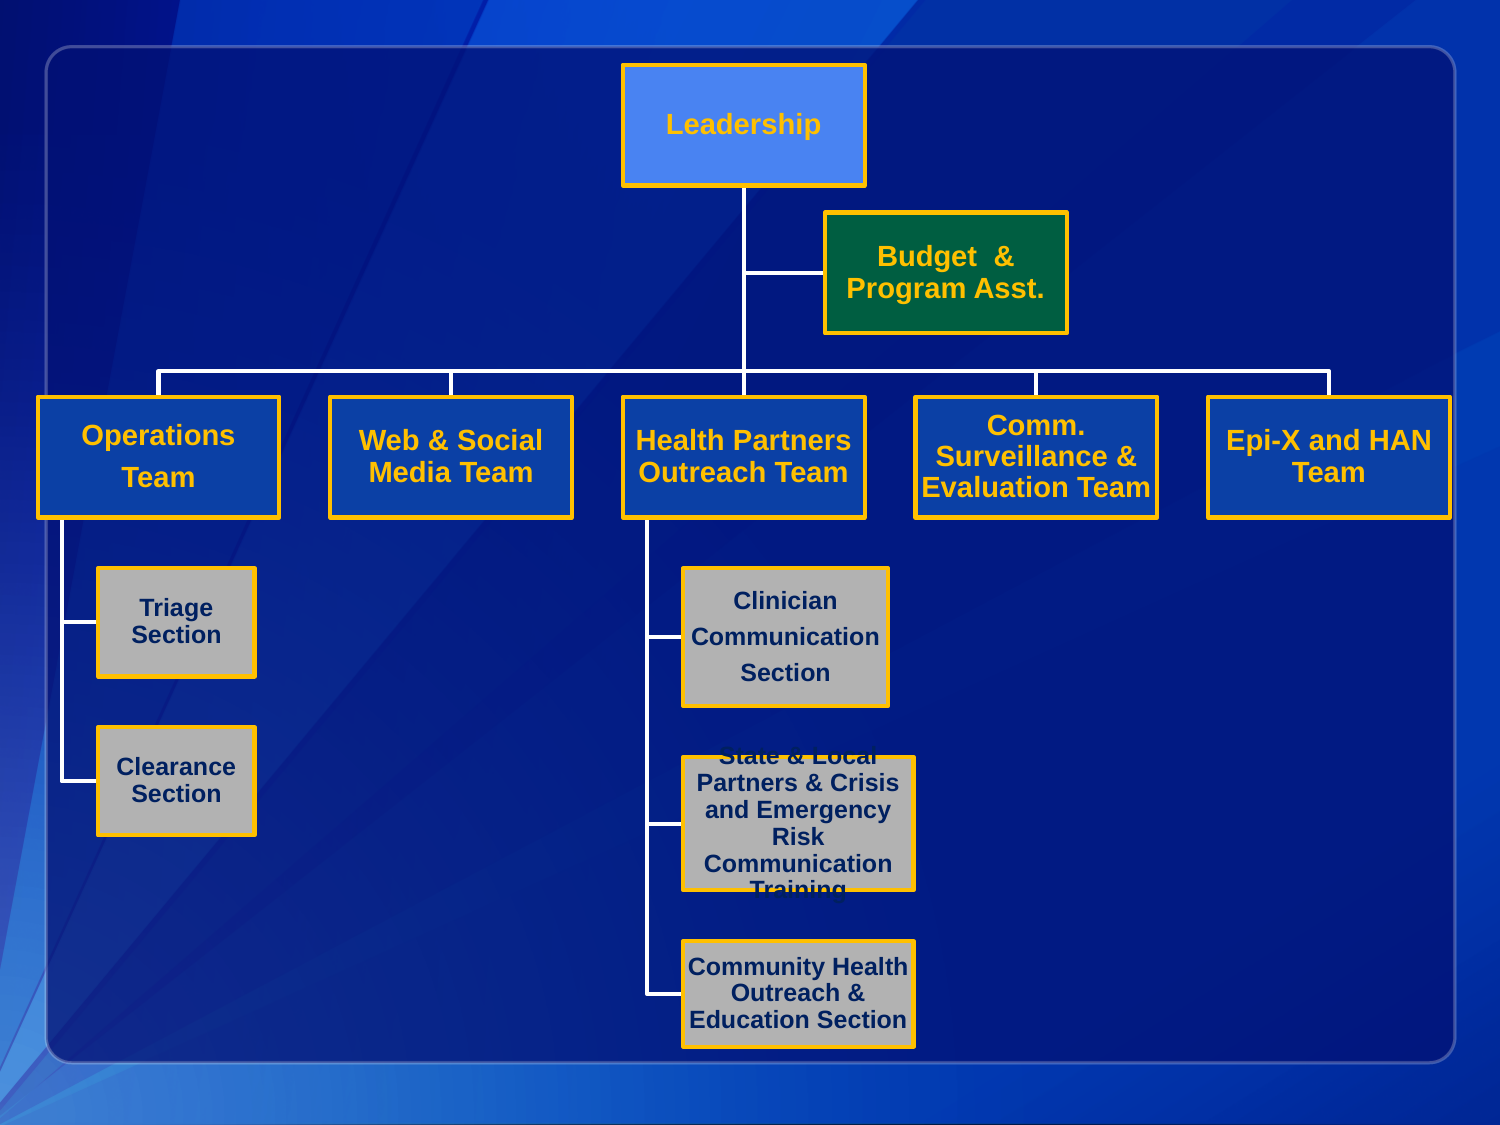

Leadership
Operations
Team
Triage Section
Clearance Section
Web & Social Media Team
Health Partners Outreach Team
Clinician
Communication
Section
State & Local Partners & Crisis and Emergency Risk Communication Training
Community Health Outreach & Education Section
Comm. Surveillance & Evaluation Team
Epi-X and HAN Team
Budget  & Program Asst.